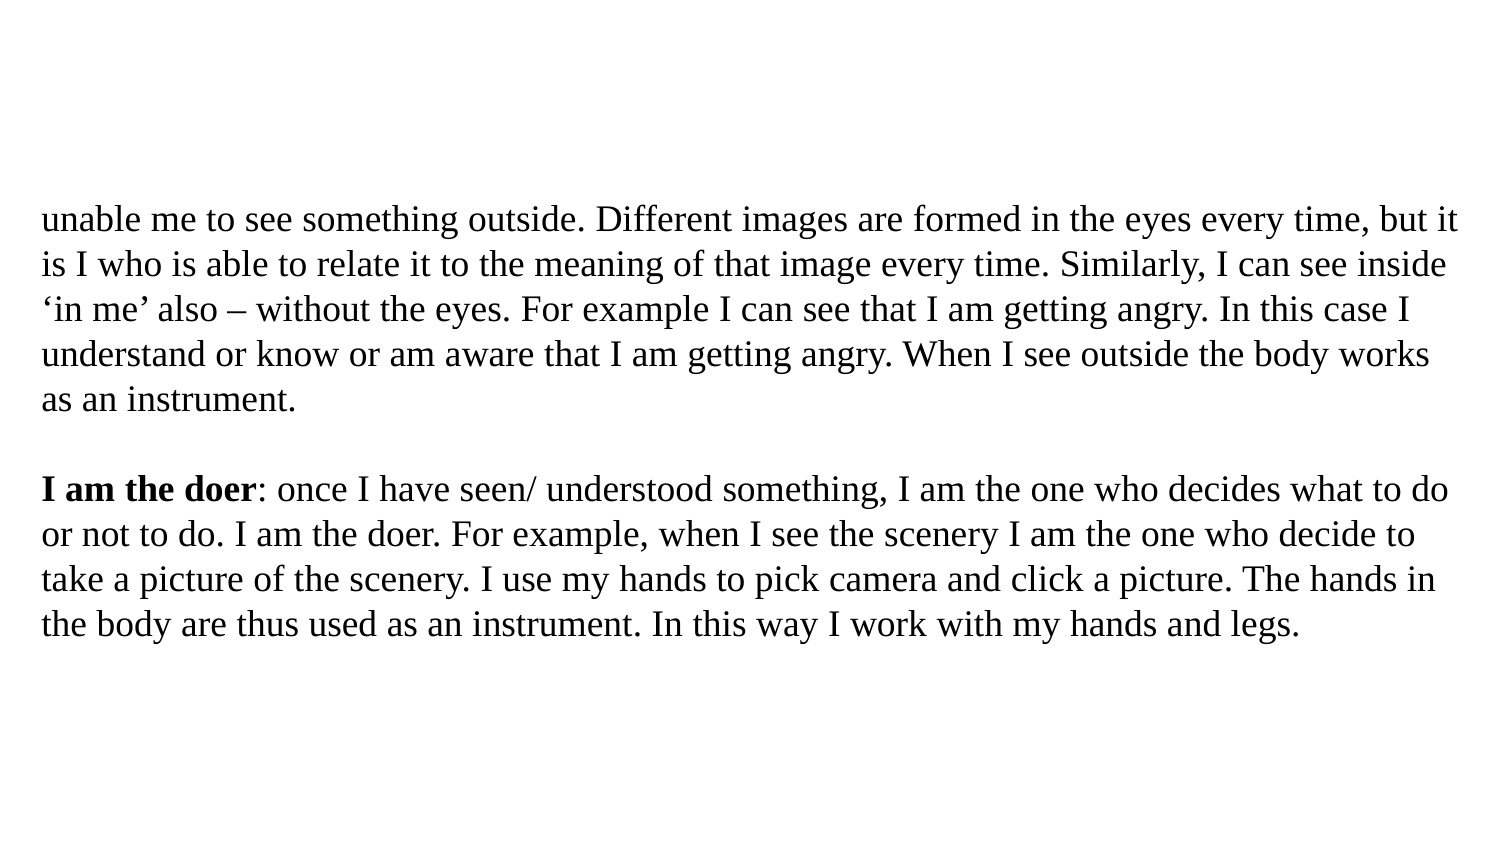

unable me to see something outside. Different images are formed in the eyes every time, but it is I who is able to relate it to the meaning of that image every time. Similarly, I can see inside ‘in me’ also – without the eyes. For example I can see that I am getting angry. In this case I understand or know or am aware that I am getting angry. When I see outside the body works as an instrument.

I am the doer: once I have seen/ understood something, I am the one who decides what to do or not to do. I am the doer. For example, when I see the scenery I am the one who decide to take a picture of the scenery. I use my hands to pick camera and click a picture. The hands in the body are thus used as an instrument. In this way I work with my hands and legs.